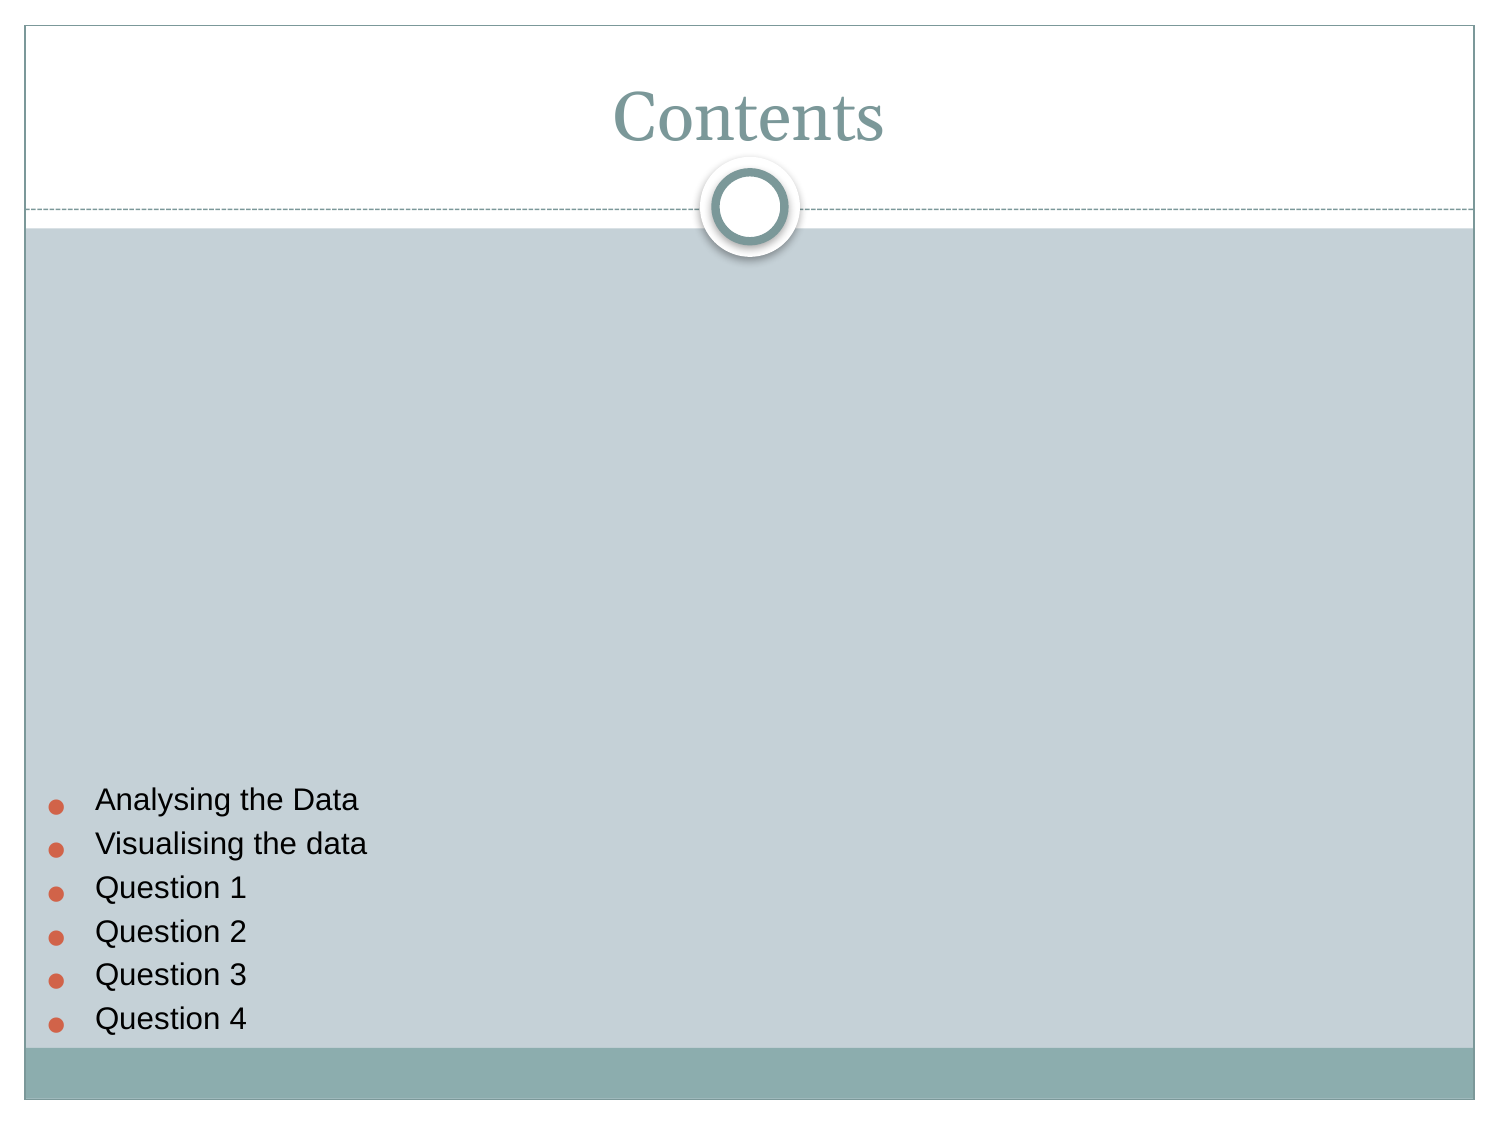

Analysing the Data
Visualising the data
Question 1
Question 2
Question 3
Question 4
# Contents